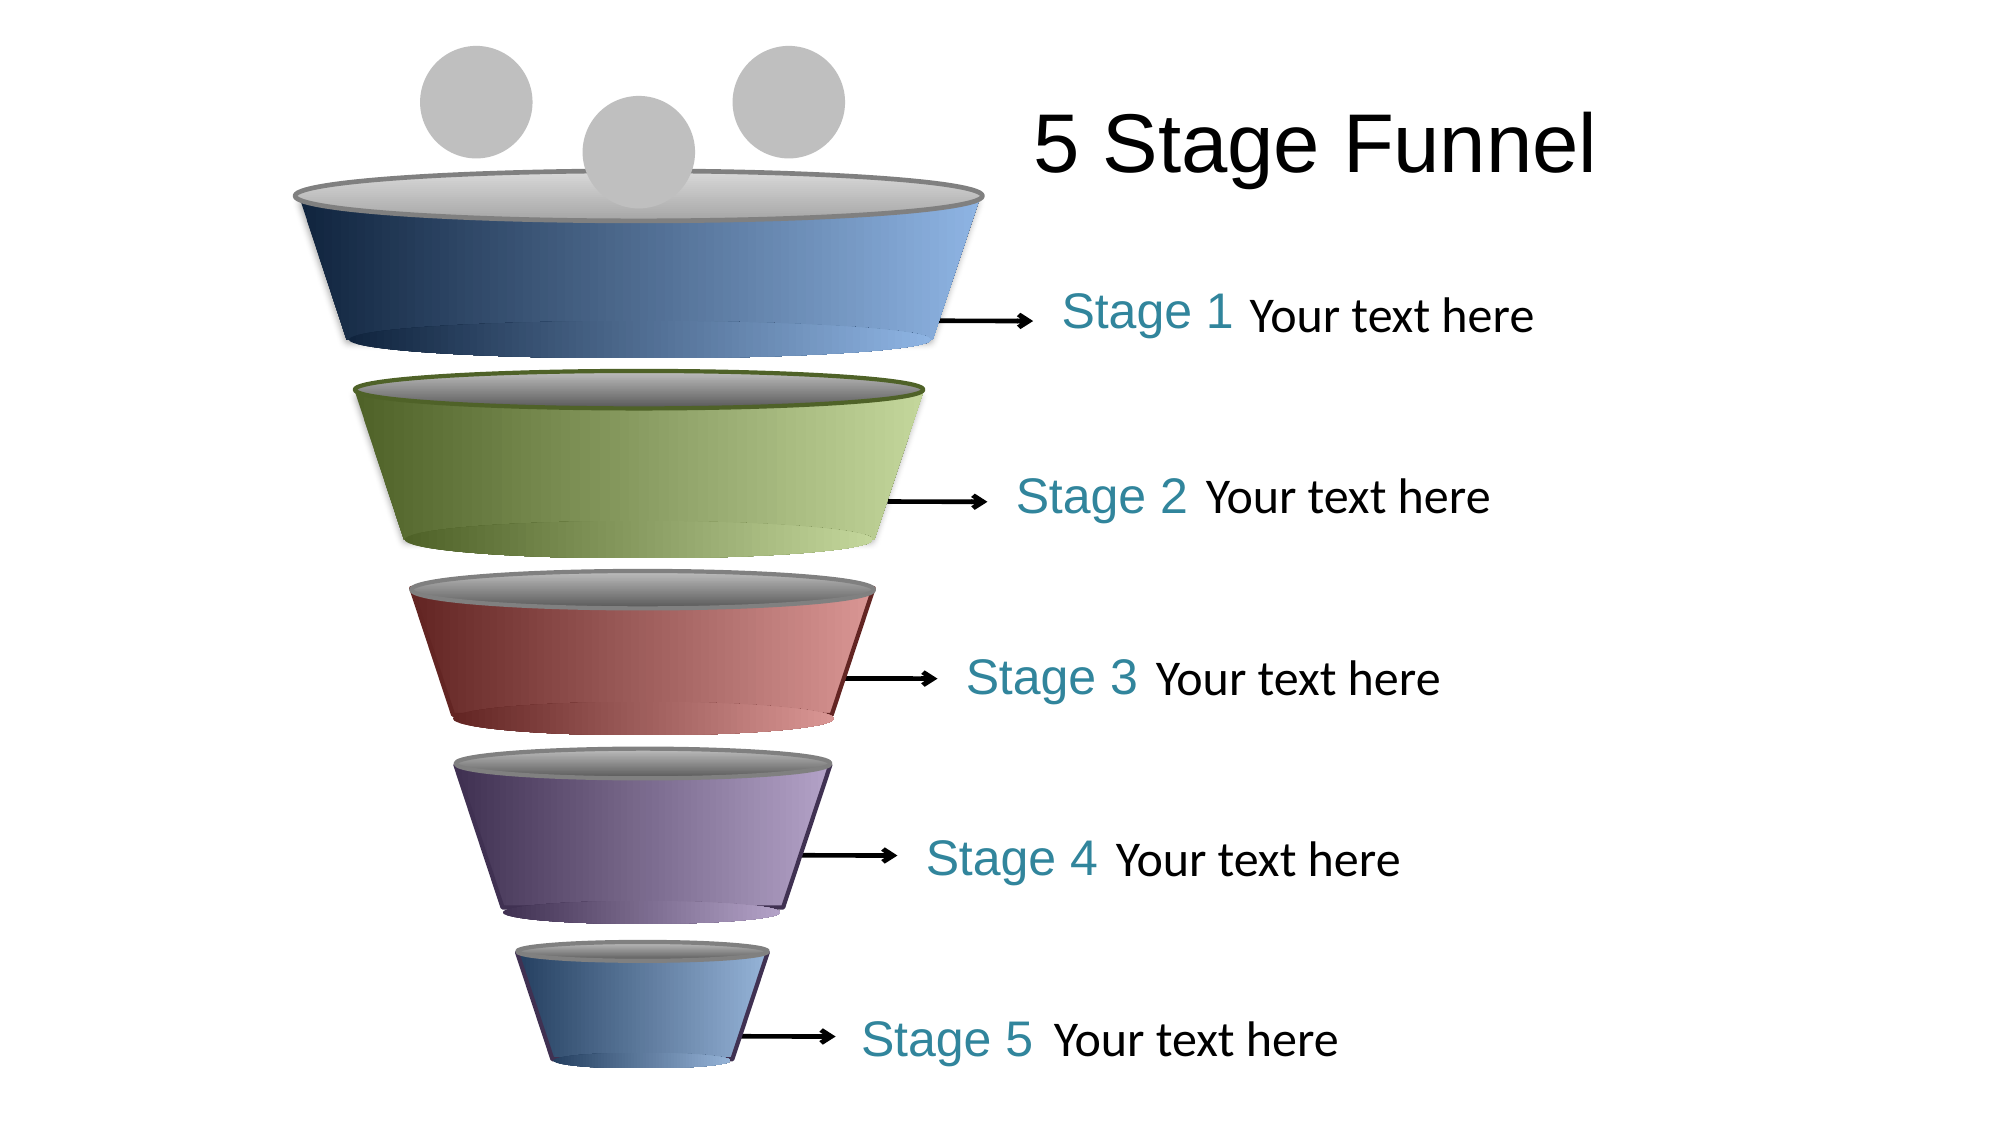

# 5 Stage Funnel

Stage 1
Your text here

Stage 2
Your text here

Stage 3
Your text here

Stage 4
Your text here

Stage 5
Your text here